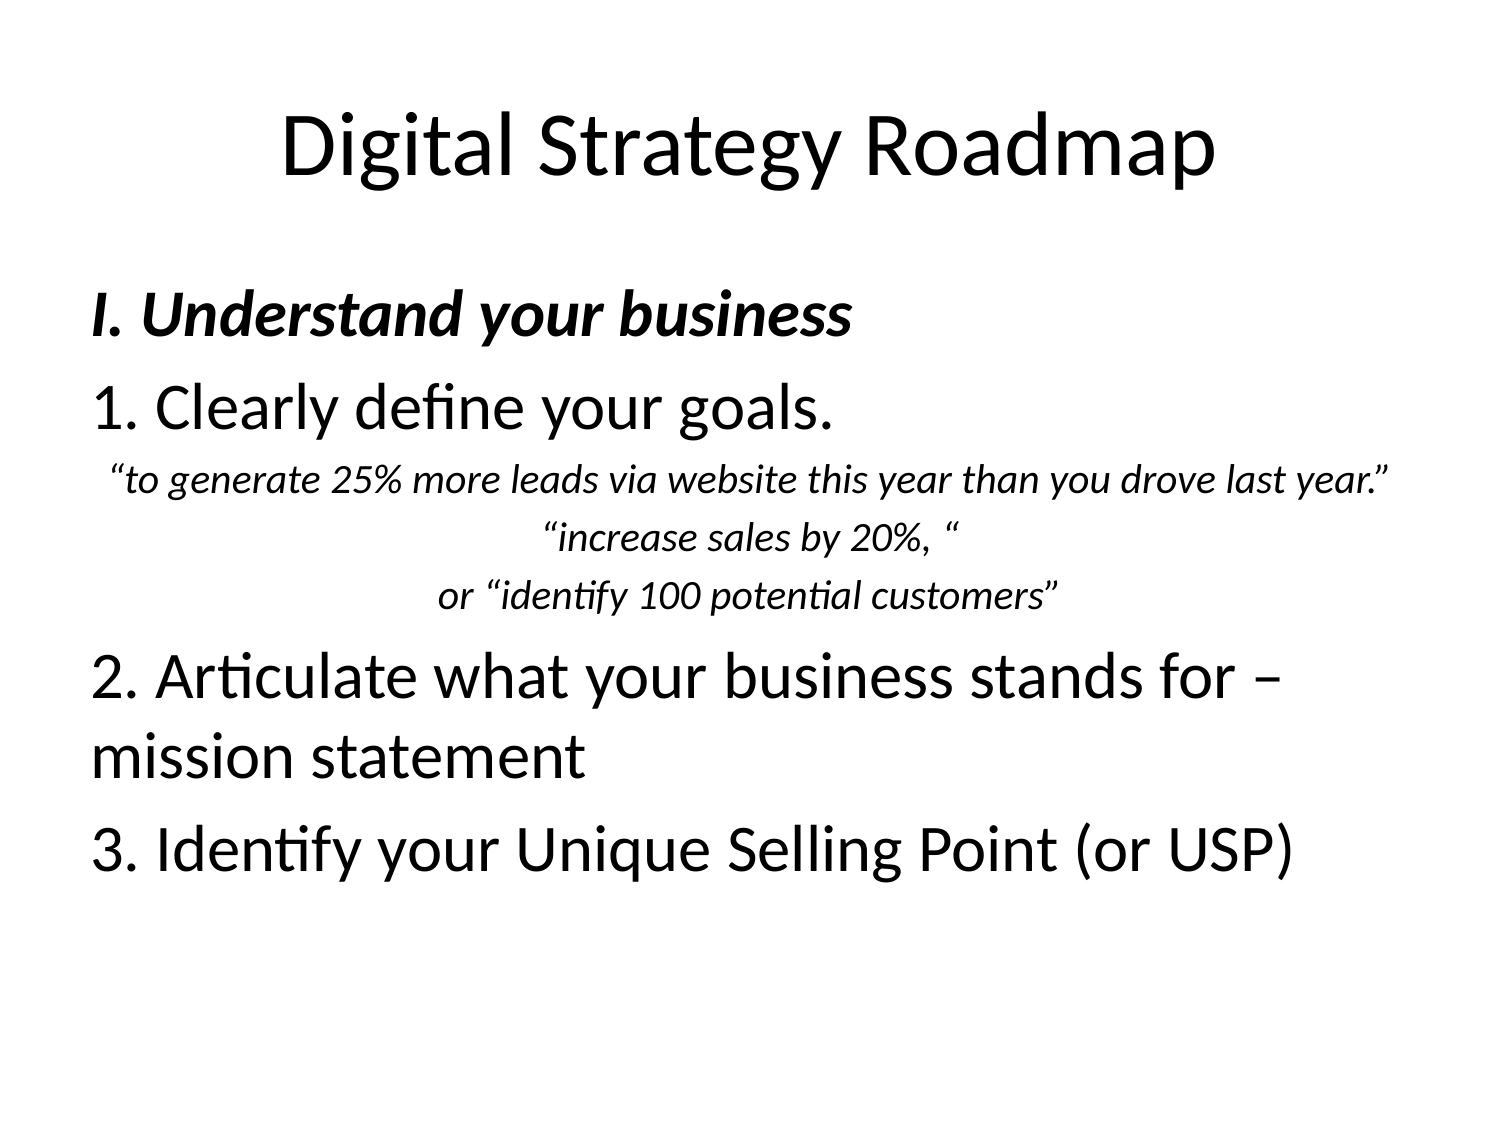

# Digital Strategy Roadmap
I. Understand your business
1. Clearly define your goals.
“to generate 25% more leads via website this year than you drove last year.”
“increase sales by 20%, “
or “identify 100 potential customers”
2. Articulate what your business stands for – mission statement
3. Identify your Unique Selling Point (or USP)